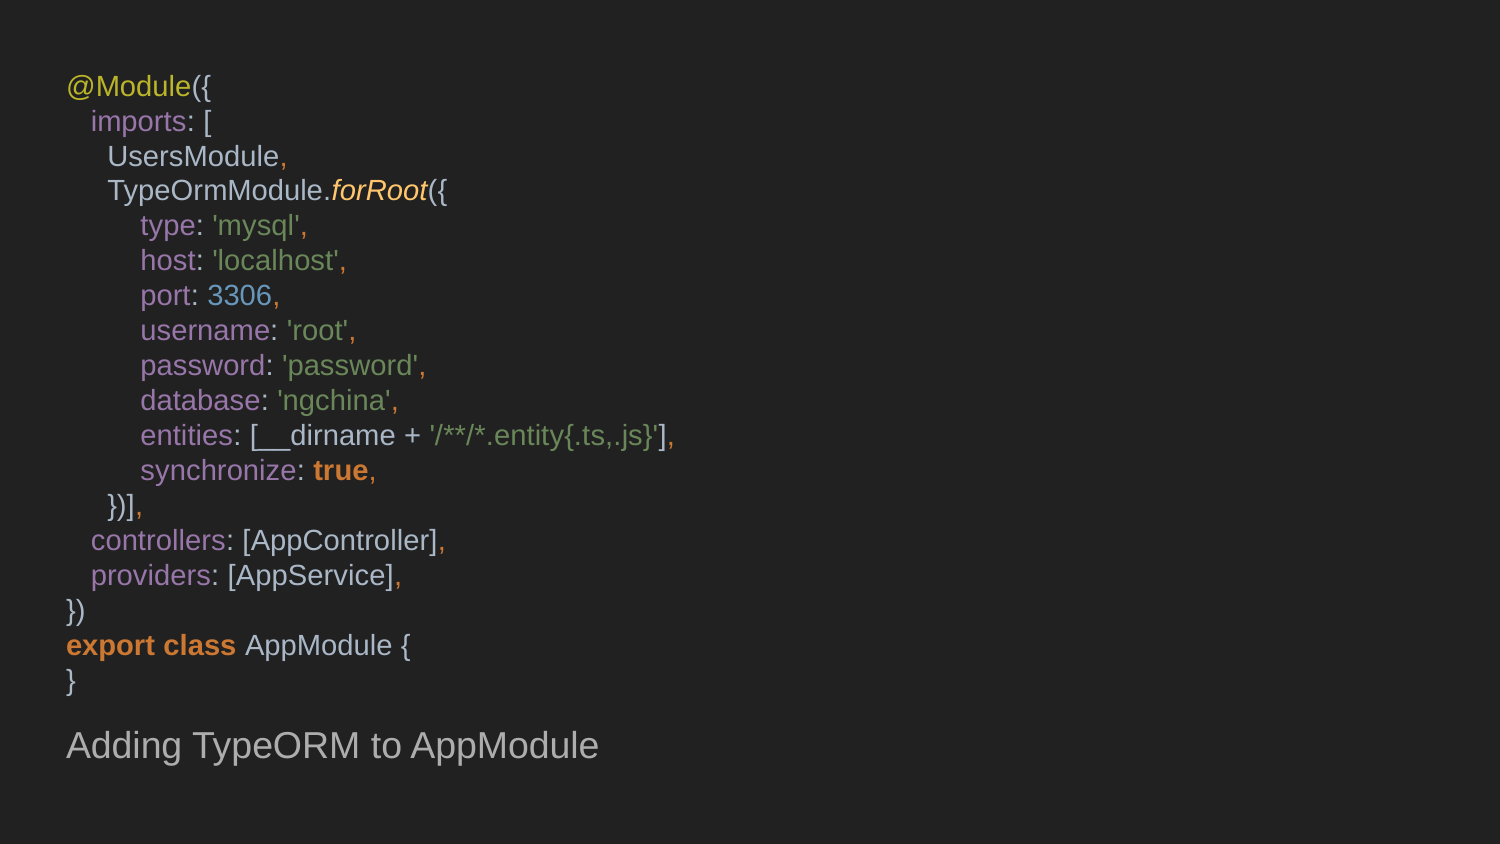

@Module({
   imports: [
     UsersModule,
     TypeOrmModule.forRoot({
         type: 'mysql',
         host: 'localhost',
         port: 3306,
         username: 'root',
         password: 'password',
         database: 'ngchina',
         entities: [__dirname + '/**/*.entity{.ts,.js}'],
         synchronize: true,
     })],
   controllers: [AppController],
   providers: [AppService],
})
export class AppModule {
}
Adding TypeORM to AppModule